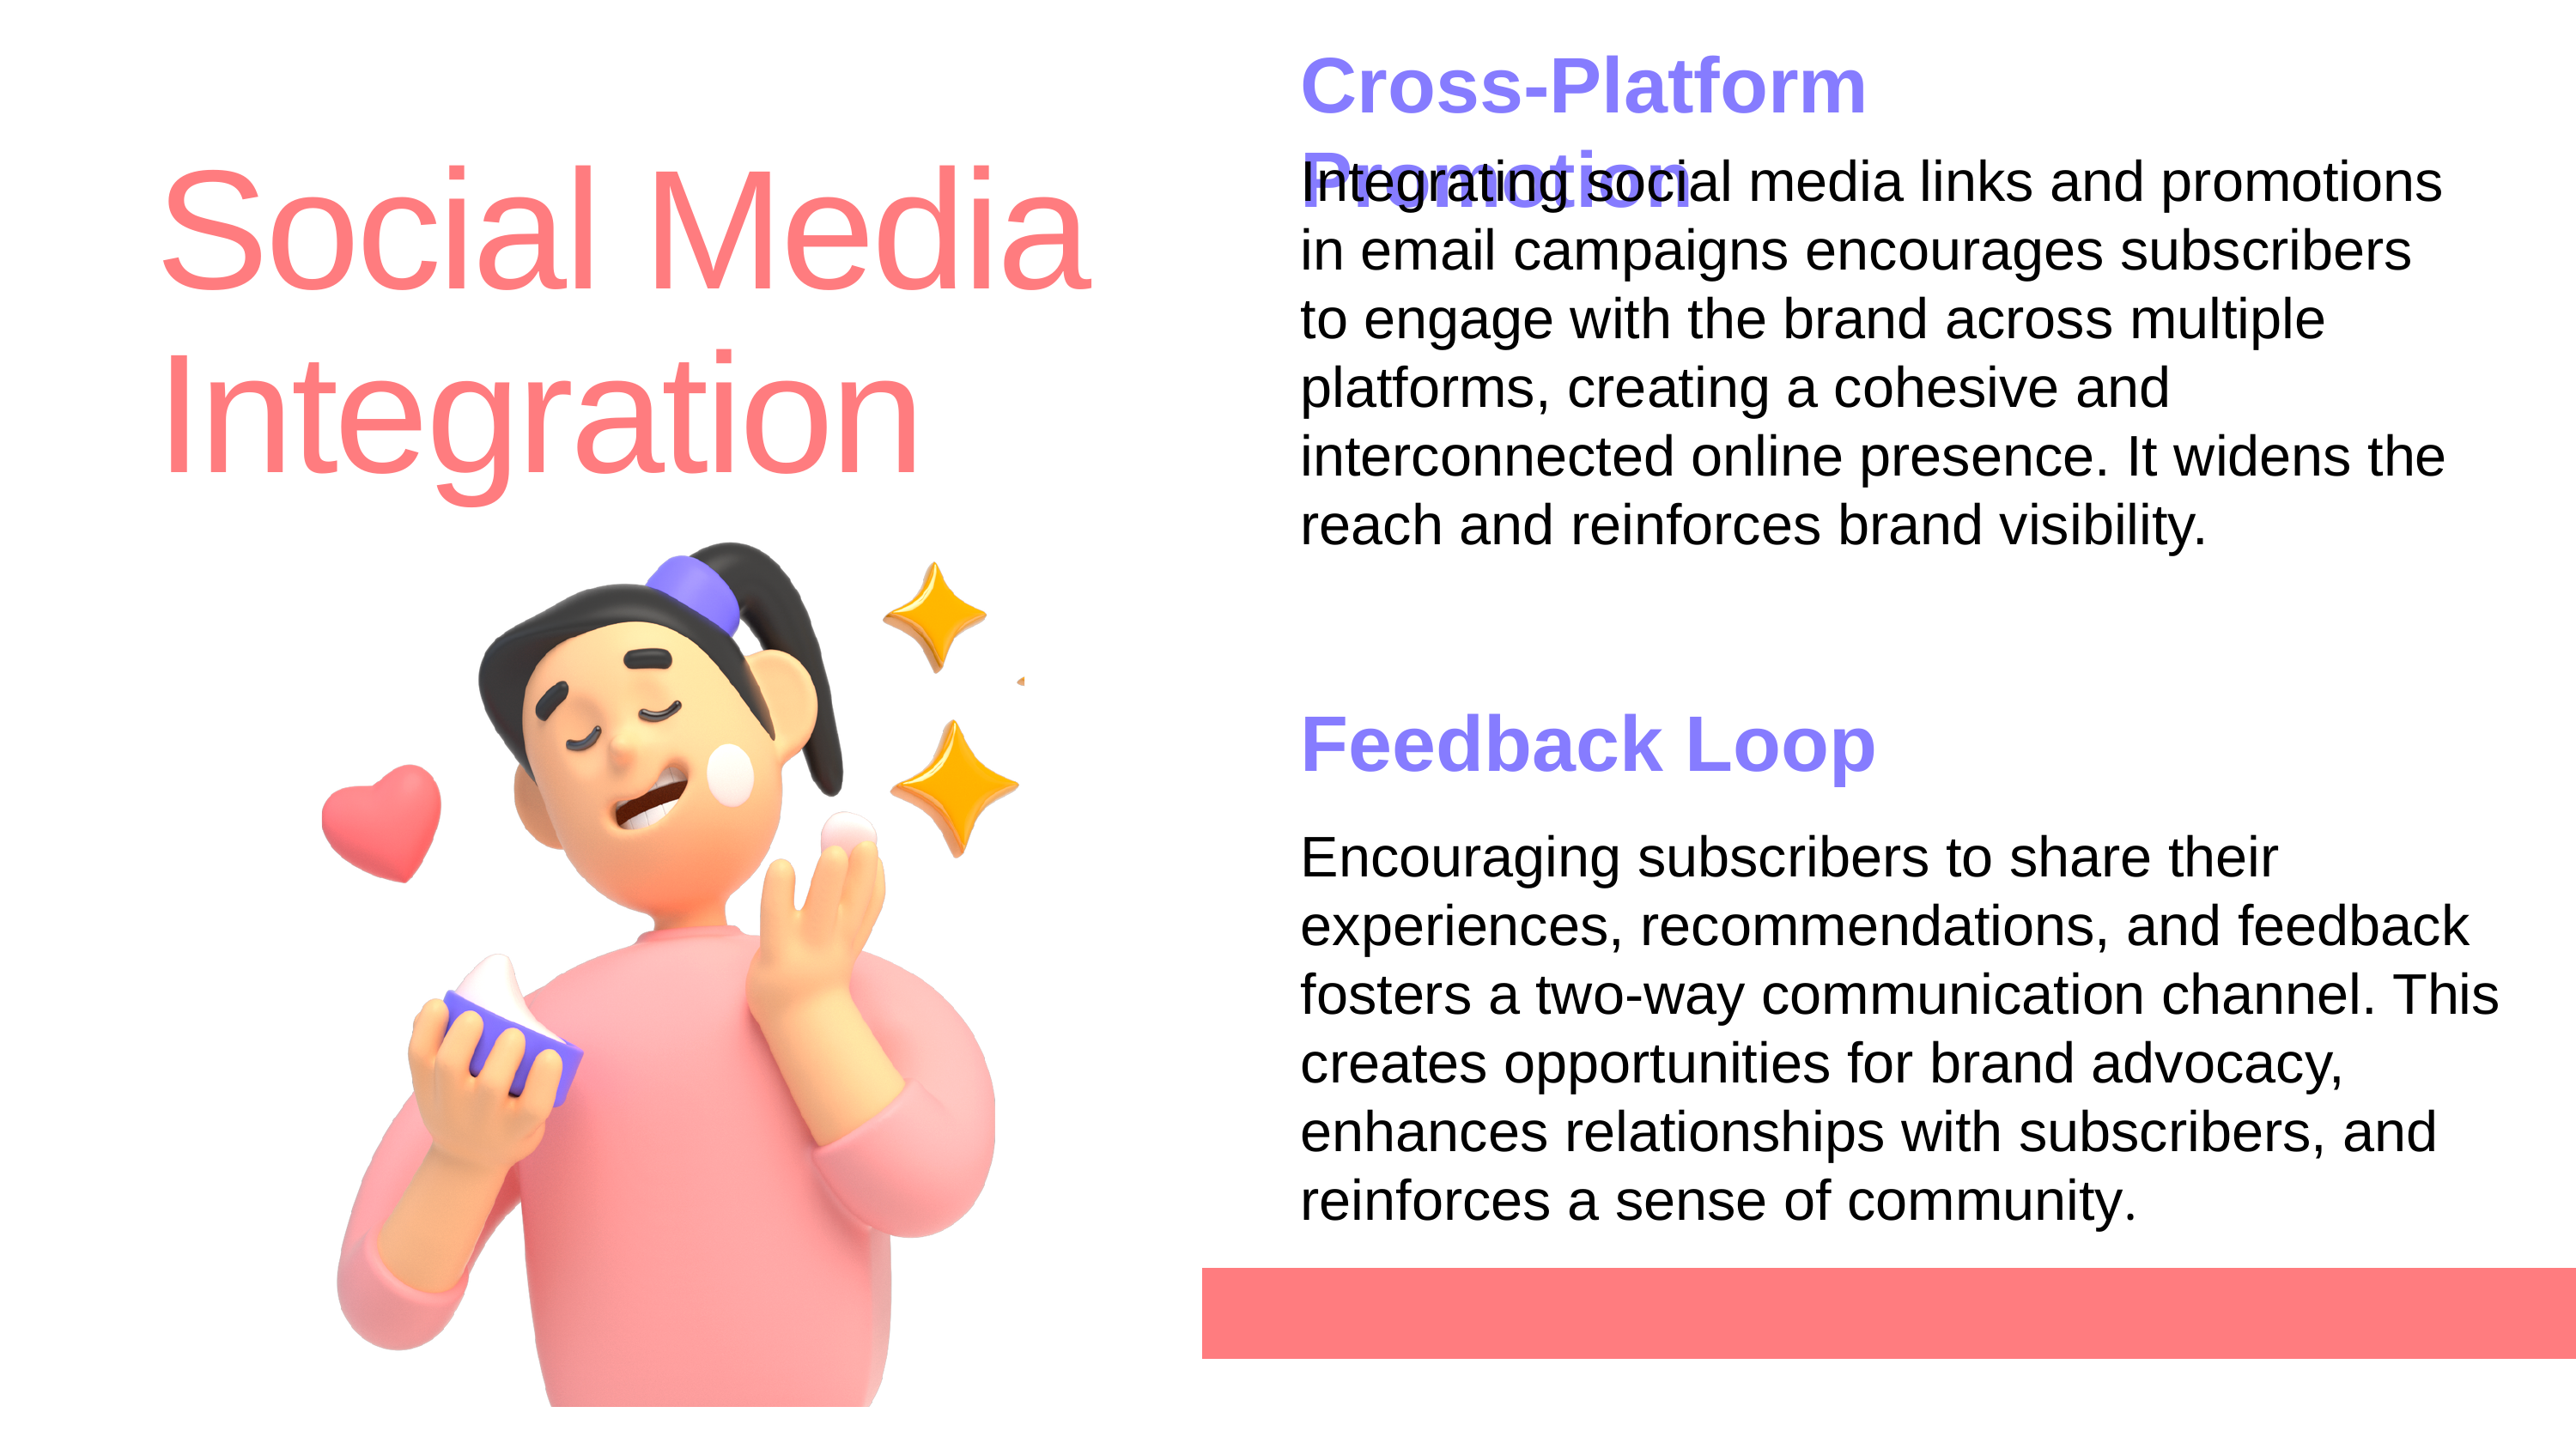

Cross-Platform Promotion
Integrating social media links and promotions in email campaigns encourages subscribers to engage with the brand across multiple platforms, creating a cohesive and interconnected online presence. It widens the reach and reinforces brand visibility.
Social Media Integration

Feedback Loop
Encouraging subscribers to share their experiences, recommendations, and feedback fosters a two-way communication channel. This creates opportunities for brand advocacy, enhances relationships with subscribers, and reinforces a sense of community.